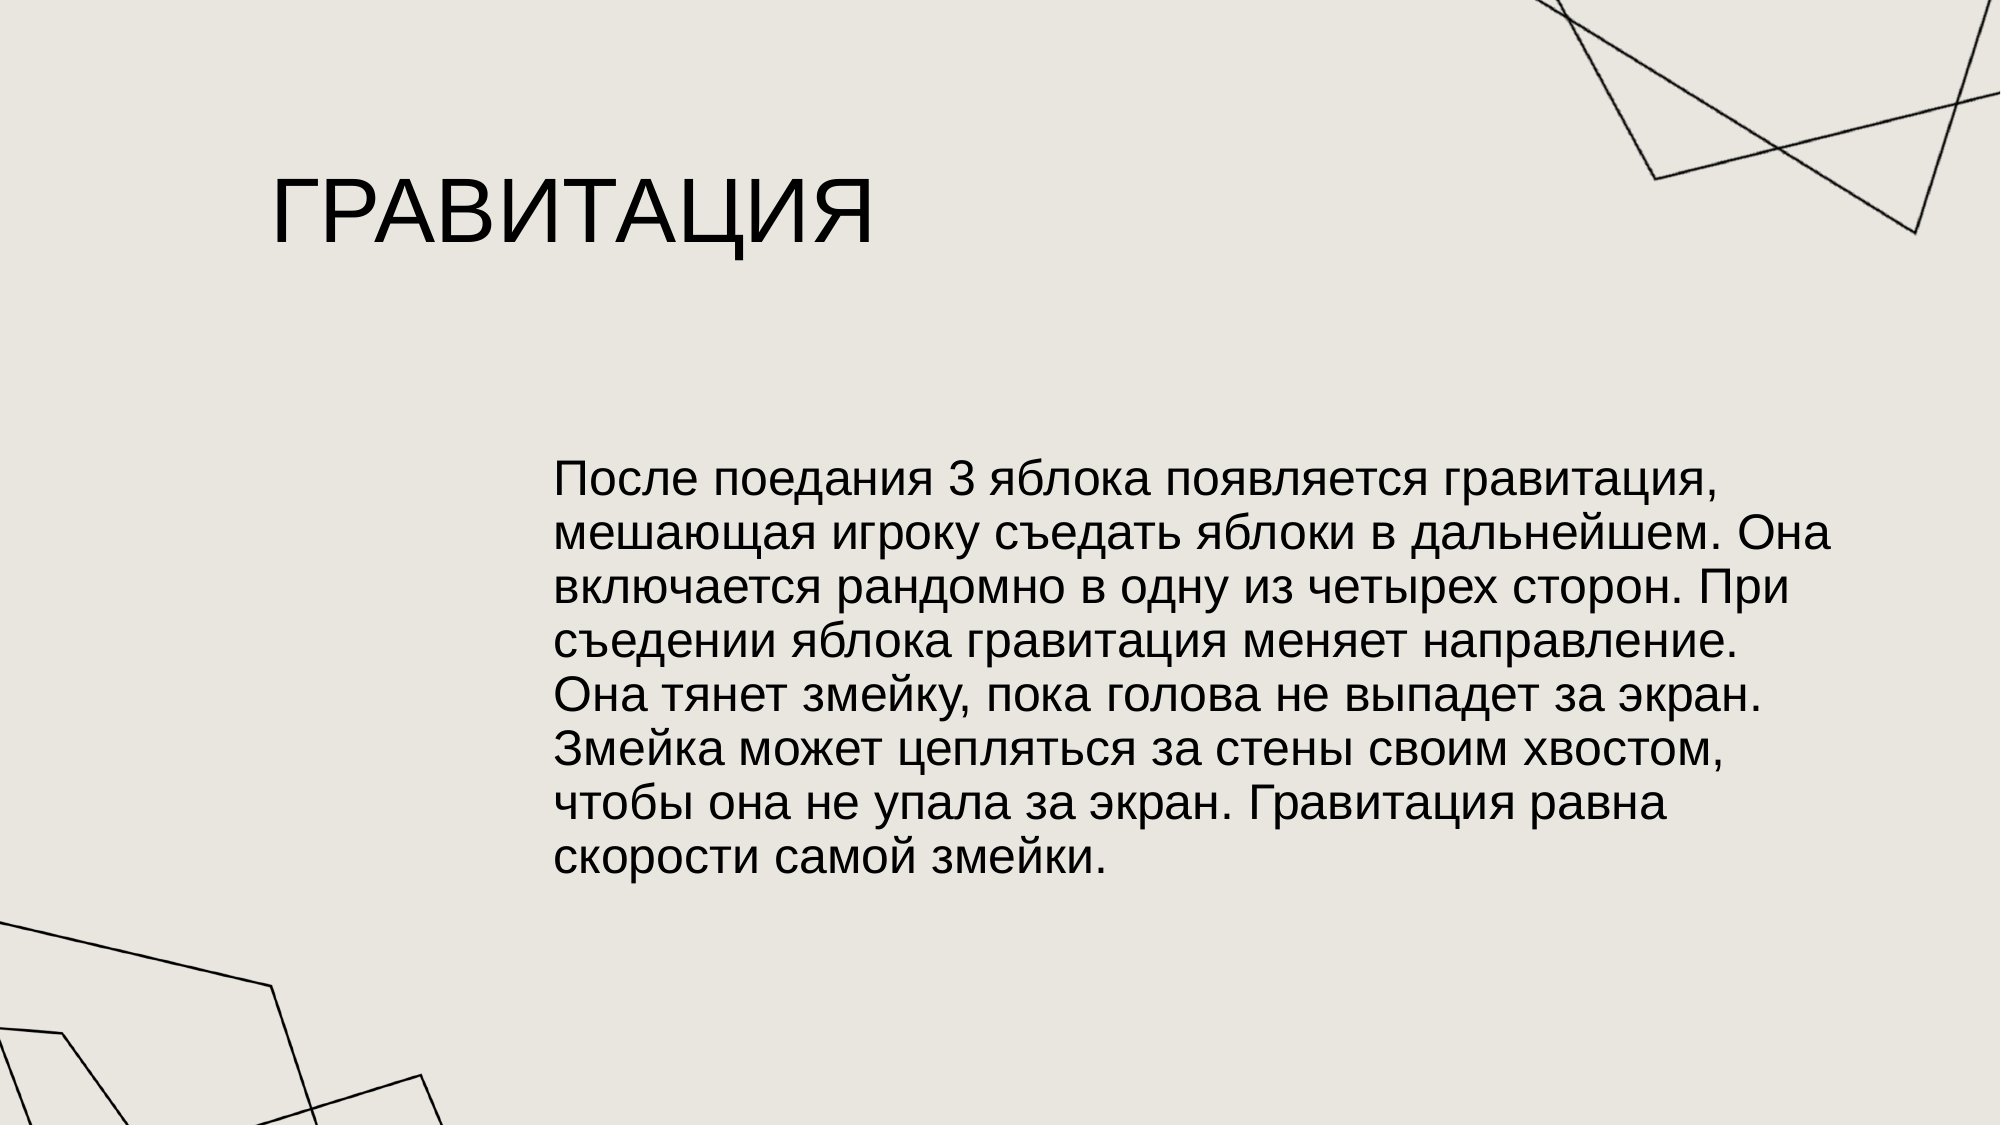

# гравитация
После поедания 3 яблока появляется гравитация, мешающая игроку съедать яблоки в дальнейшем. Она включается рандомно в одну из четырех сторон. При съедении яблока гравитация меняет направление. Она тянет змейку, пока голова не выпадет за экран. Змейка может цепляться за стены своим хвостом, чтобы она не упала за экран. Гравитация равна скорости самой змейки.